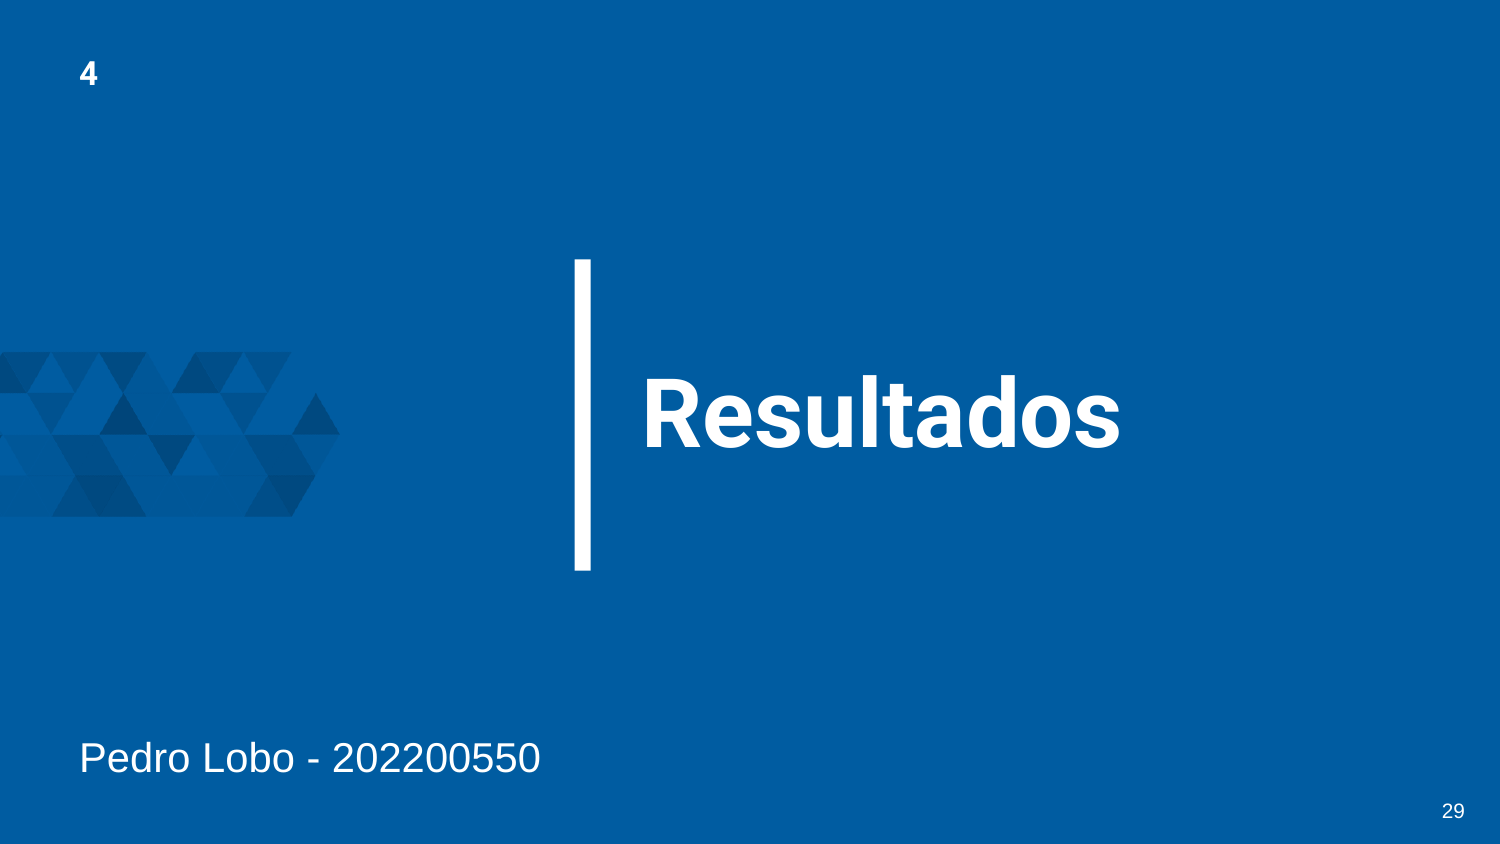

4
# Resultados
Pedro Lobo - 202200550
29